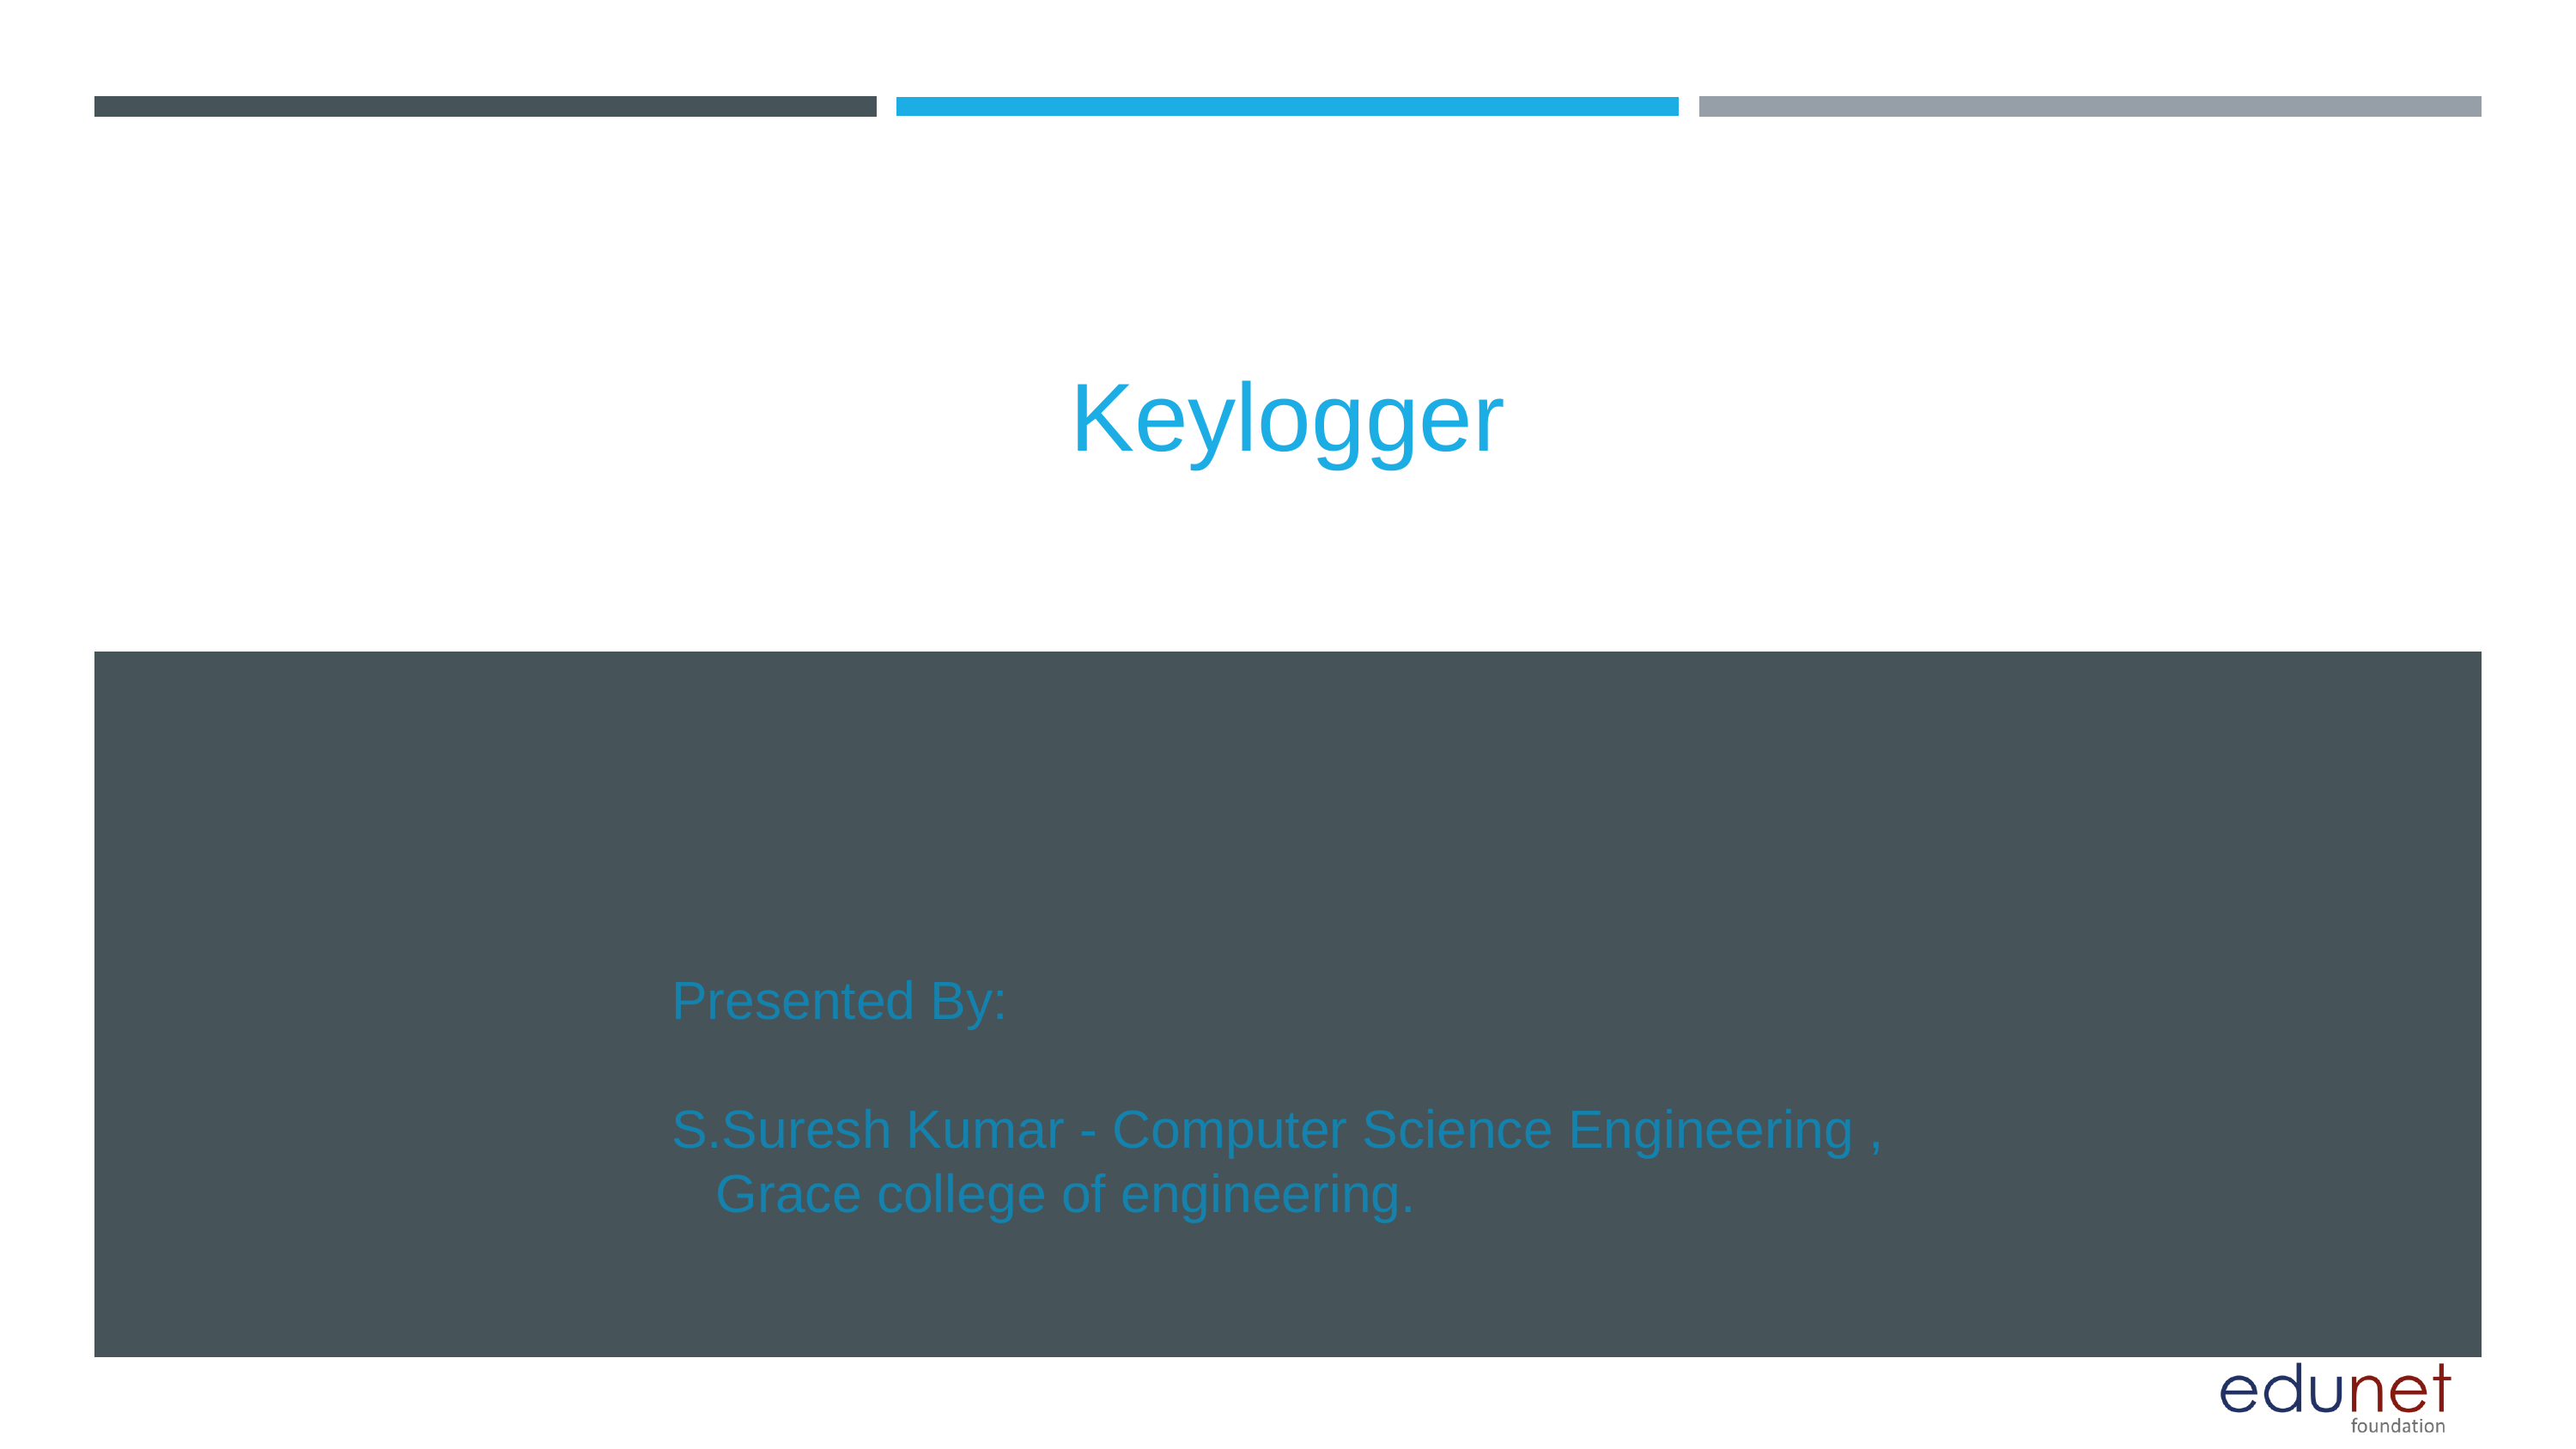

Keylogger

Presented By:

S.Suresh Kumar - Computer Science Engineering ,
   Grace college of engineering.